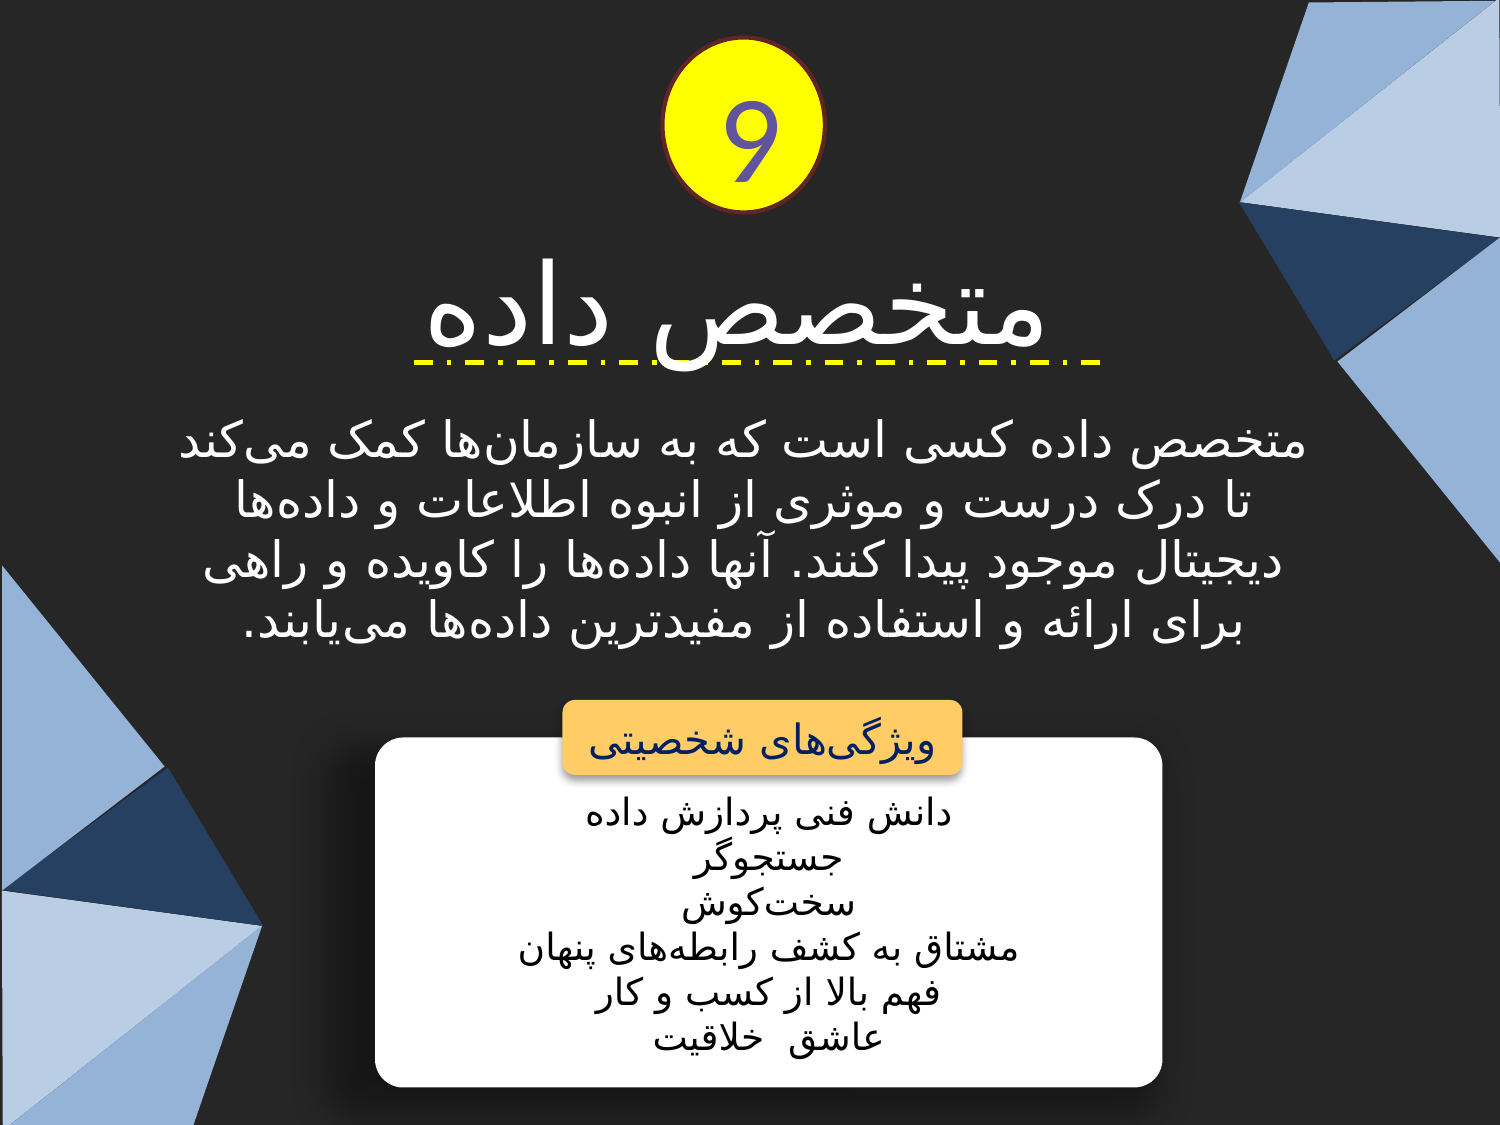

9
متخصص داده
متخصص داده کسی است که به سازمان‌ها کمک می‌کند تا درک درست و موثری از انبوه اطلاعات و داده‌ها دیجیتال موجود پیدا کنند. آنها داده‌ها را کاویده و راهی برای ارائه و استفاده از مفیدترین داده‌ها می‌یابند.

ویژگی‌های شخصیتی

دانش فنی پردازش داده
جستجوگر
سخت‌کوش
مشتاق به کشف رابطه‌های پنهان
فهم بالا از کسب و کار
عاشق  خلاقیت